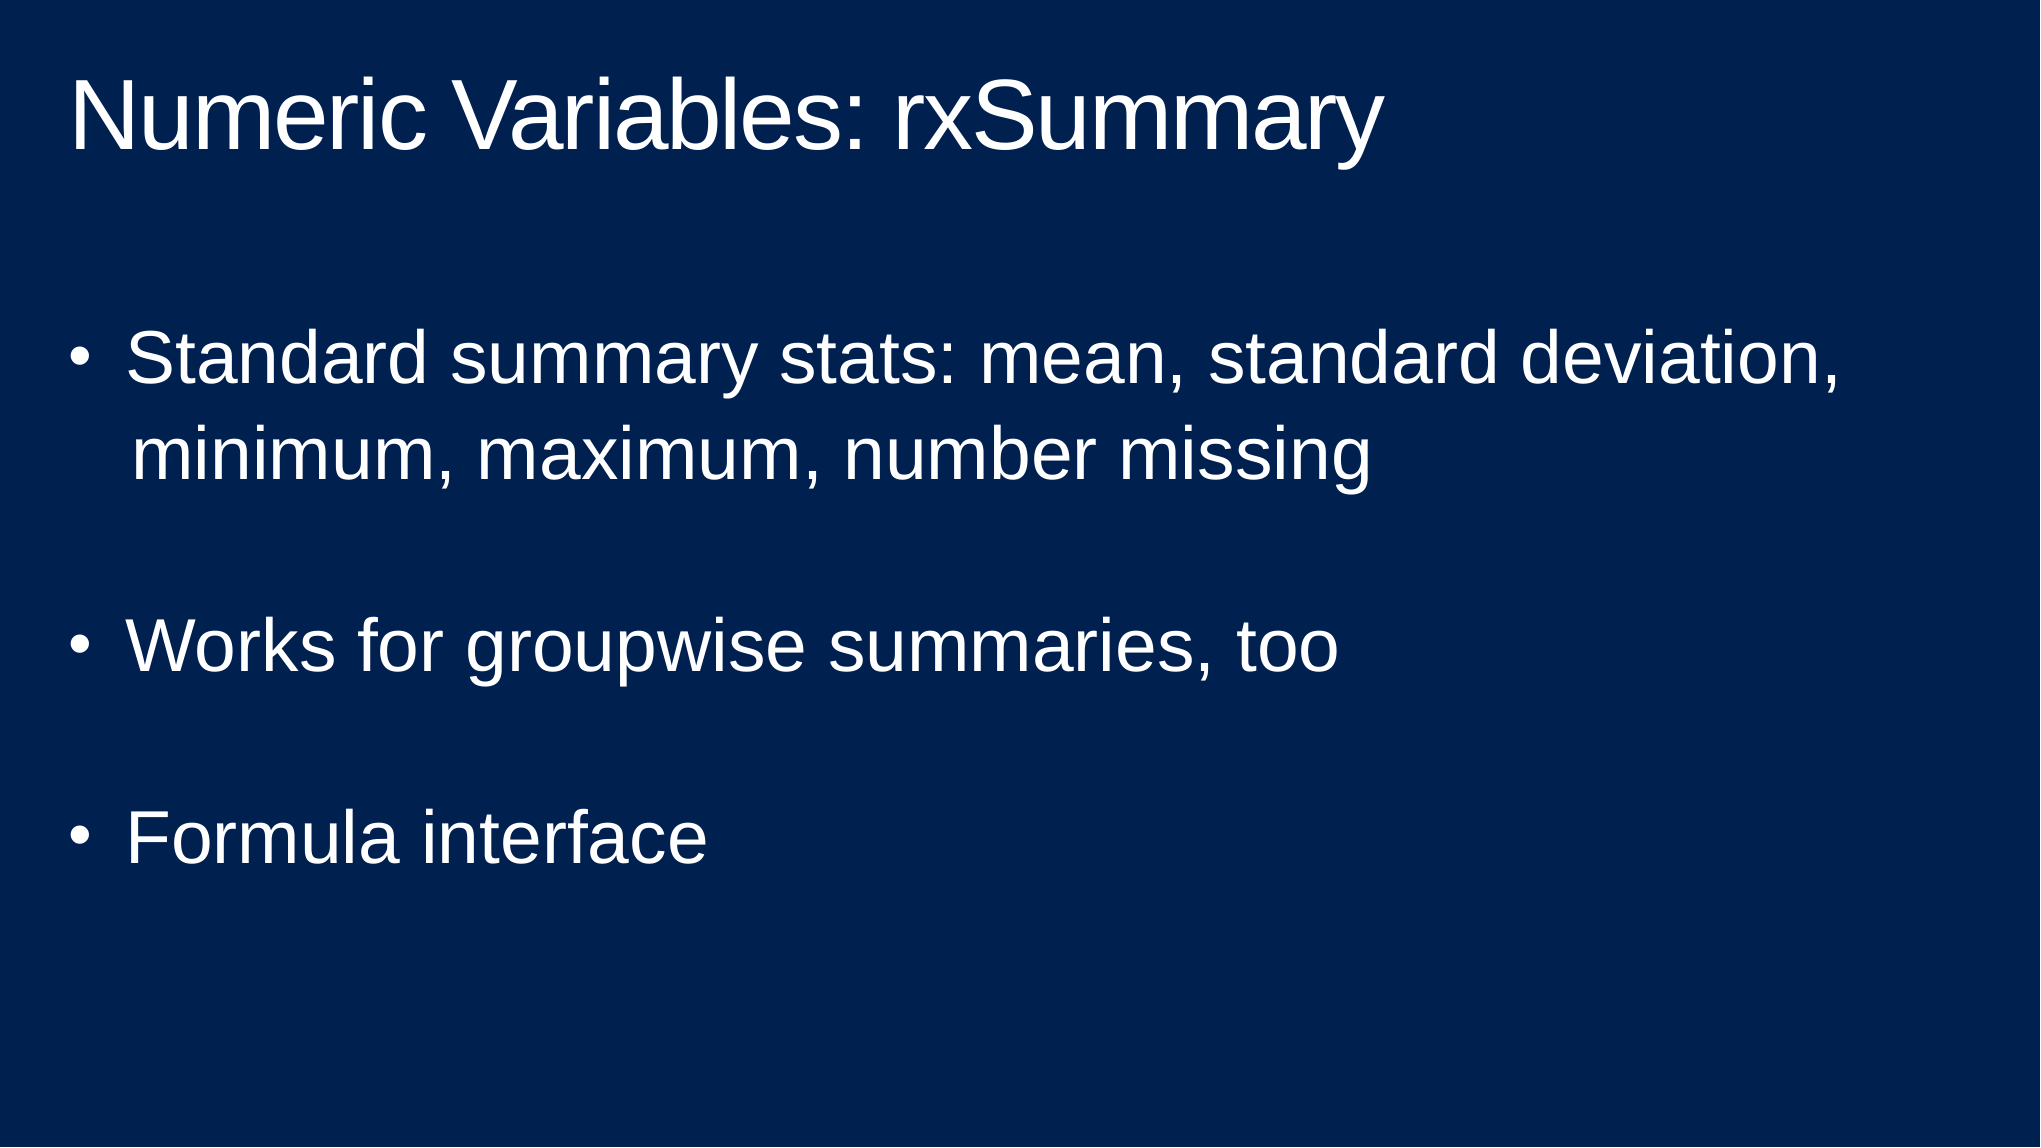

# Numeric Variables: rxSummary

Standard summary stats: mean, standard deviation,
   minimum, maximum, number missing

Works for groupwise summaries, too

Formula interface